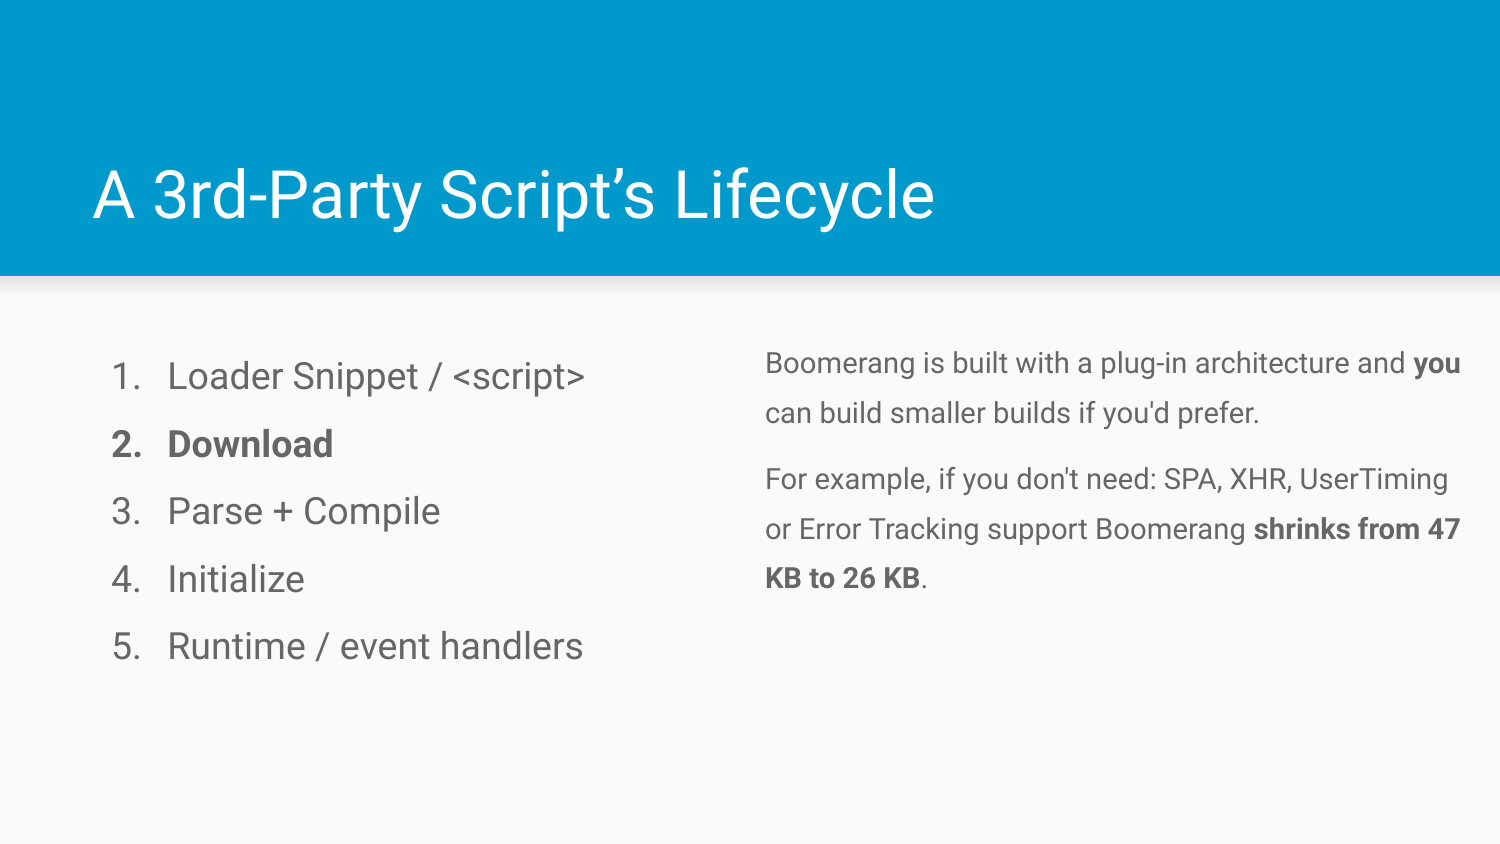

# A 3rd-Party Script’s Lifecycle
Loader Snippet / <script>
Download
Parse + Compile
Initialize
Runtime / event handlers
Boomerang is built with a plug-in architecture and you can build smaller builds if you'd prefer.
For example, if you don't need: SPA, XHR, UserTiming or Error Tracking support Boomerang shrinks from 47 KB to 26 KB.